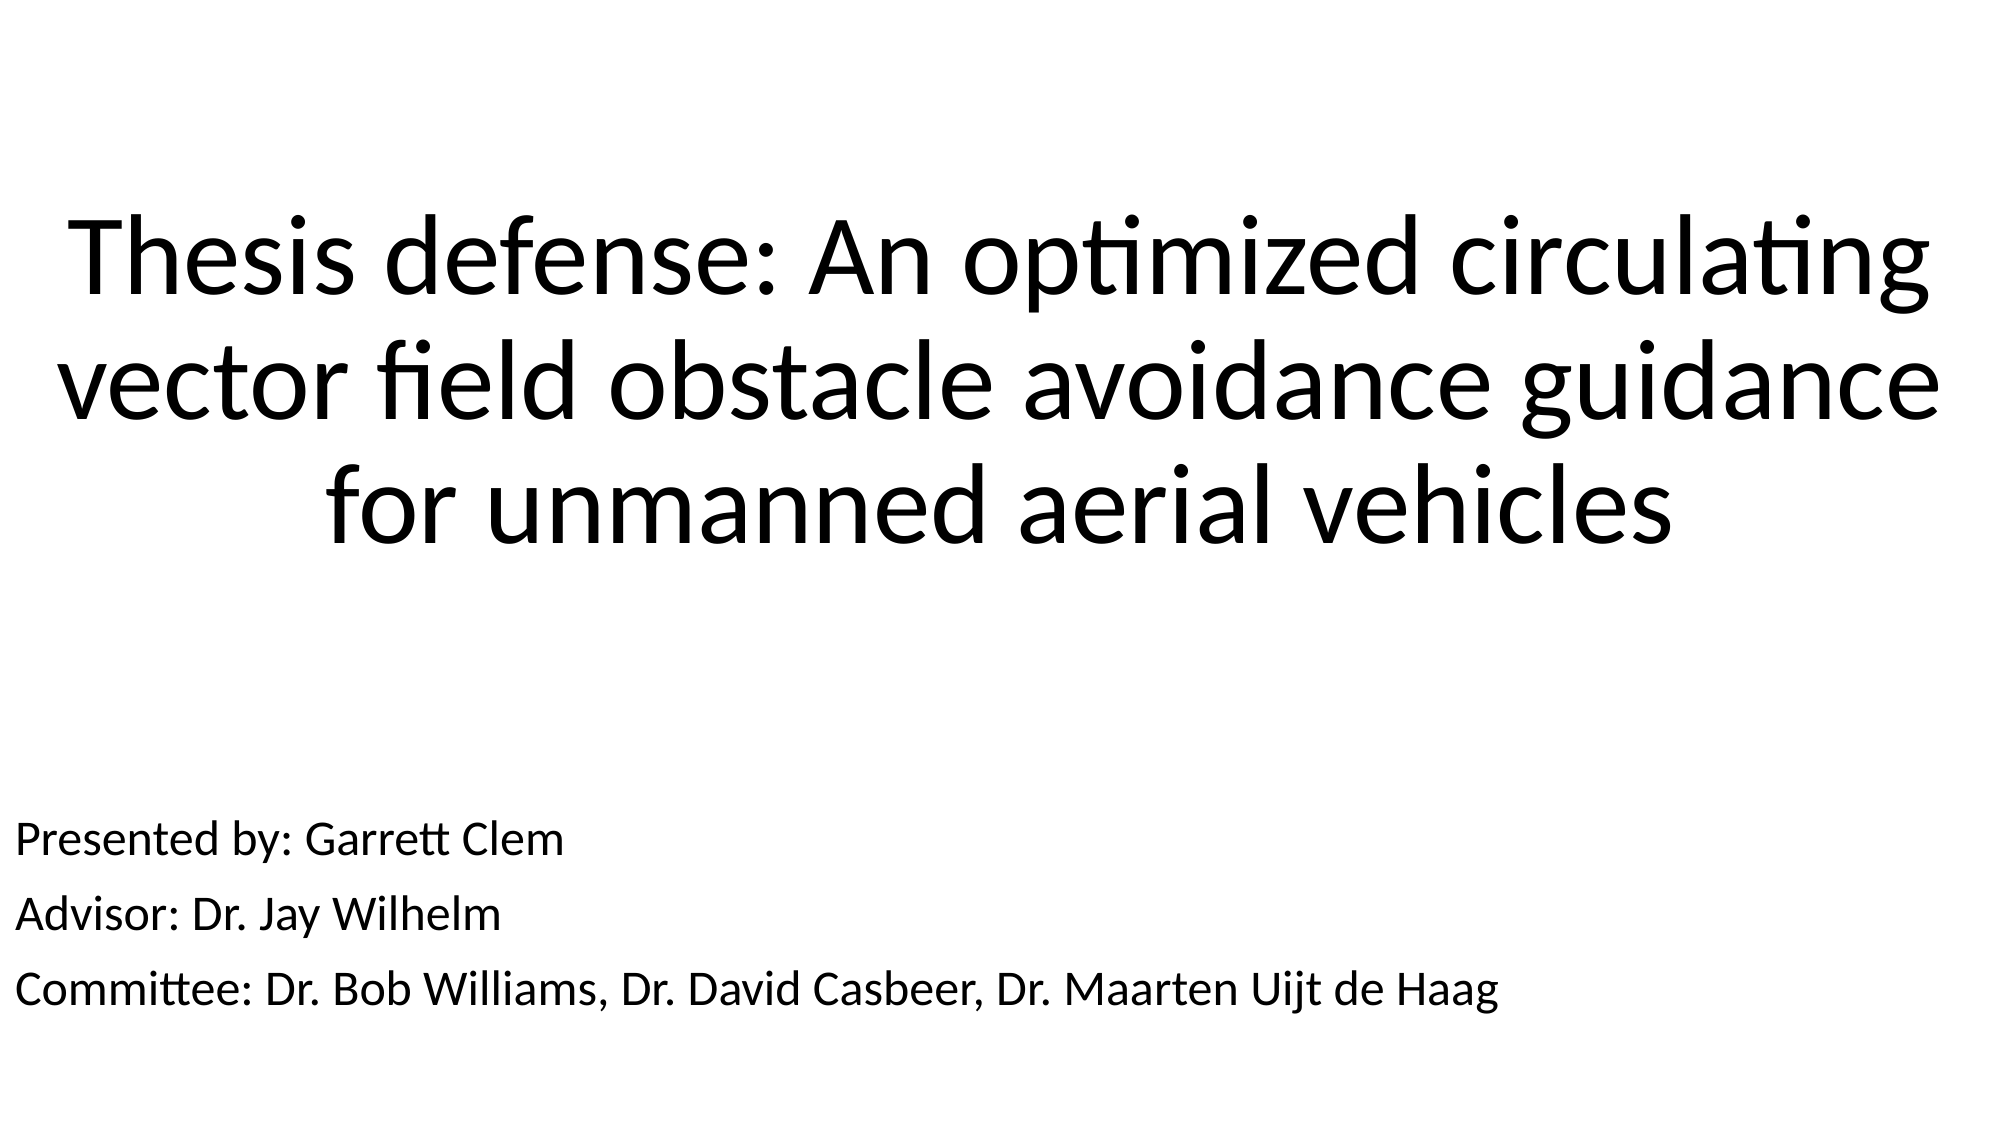

# Thesis defense: An optimized circulating vector field obstacle avoidance guidance for unmanned aerial vehicles
Presented by: Garrett Clem
Advisor: Dr. Jay Wilhelm
Committee: Dr. Bob Williams, Dr. David Casbeer, Dr. Maarten Uijt de Haag